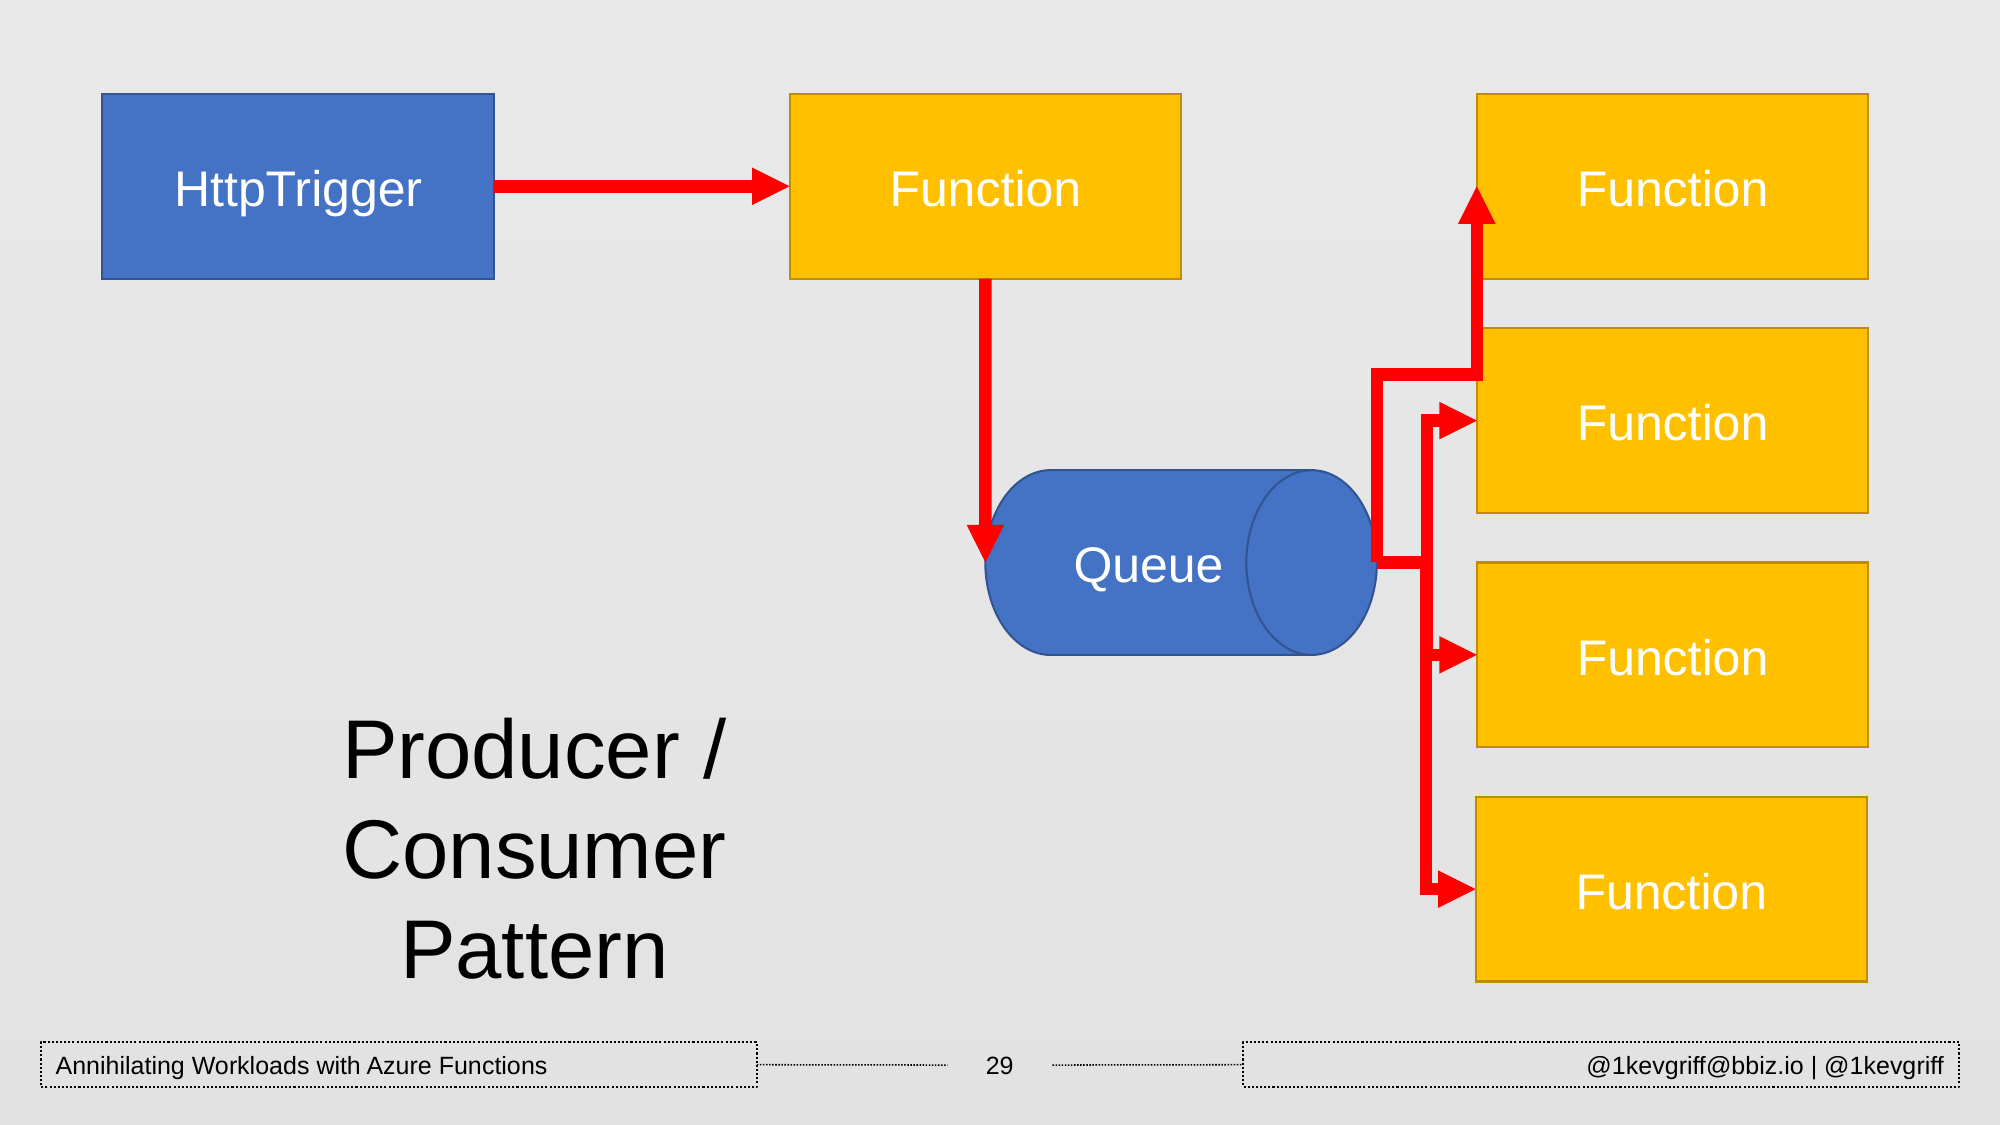

Function
Function
HttpTrigger
Function
Queue
Function
Producer / Consumer
Pattern
Function